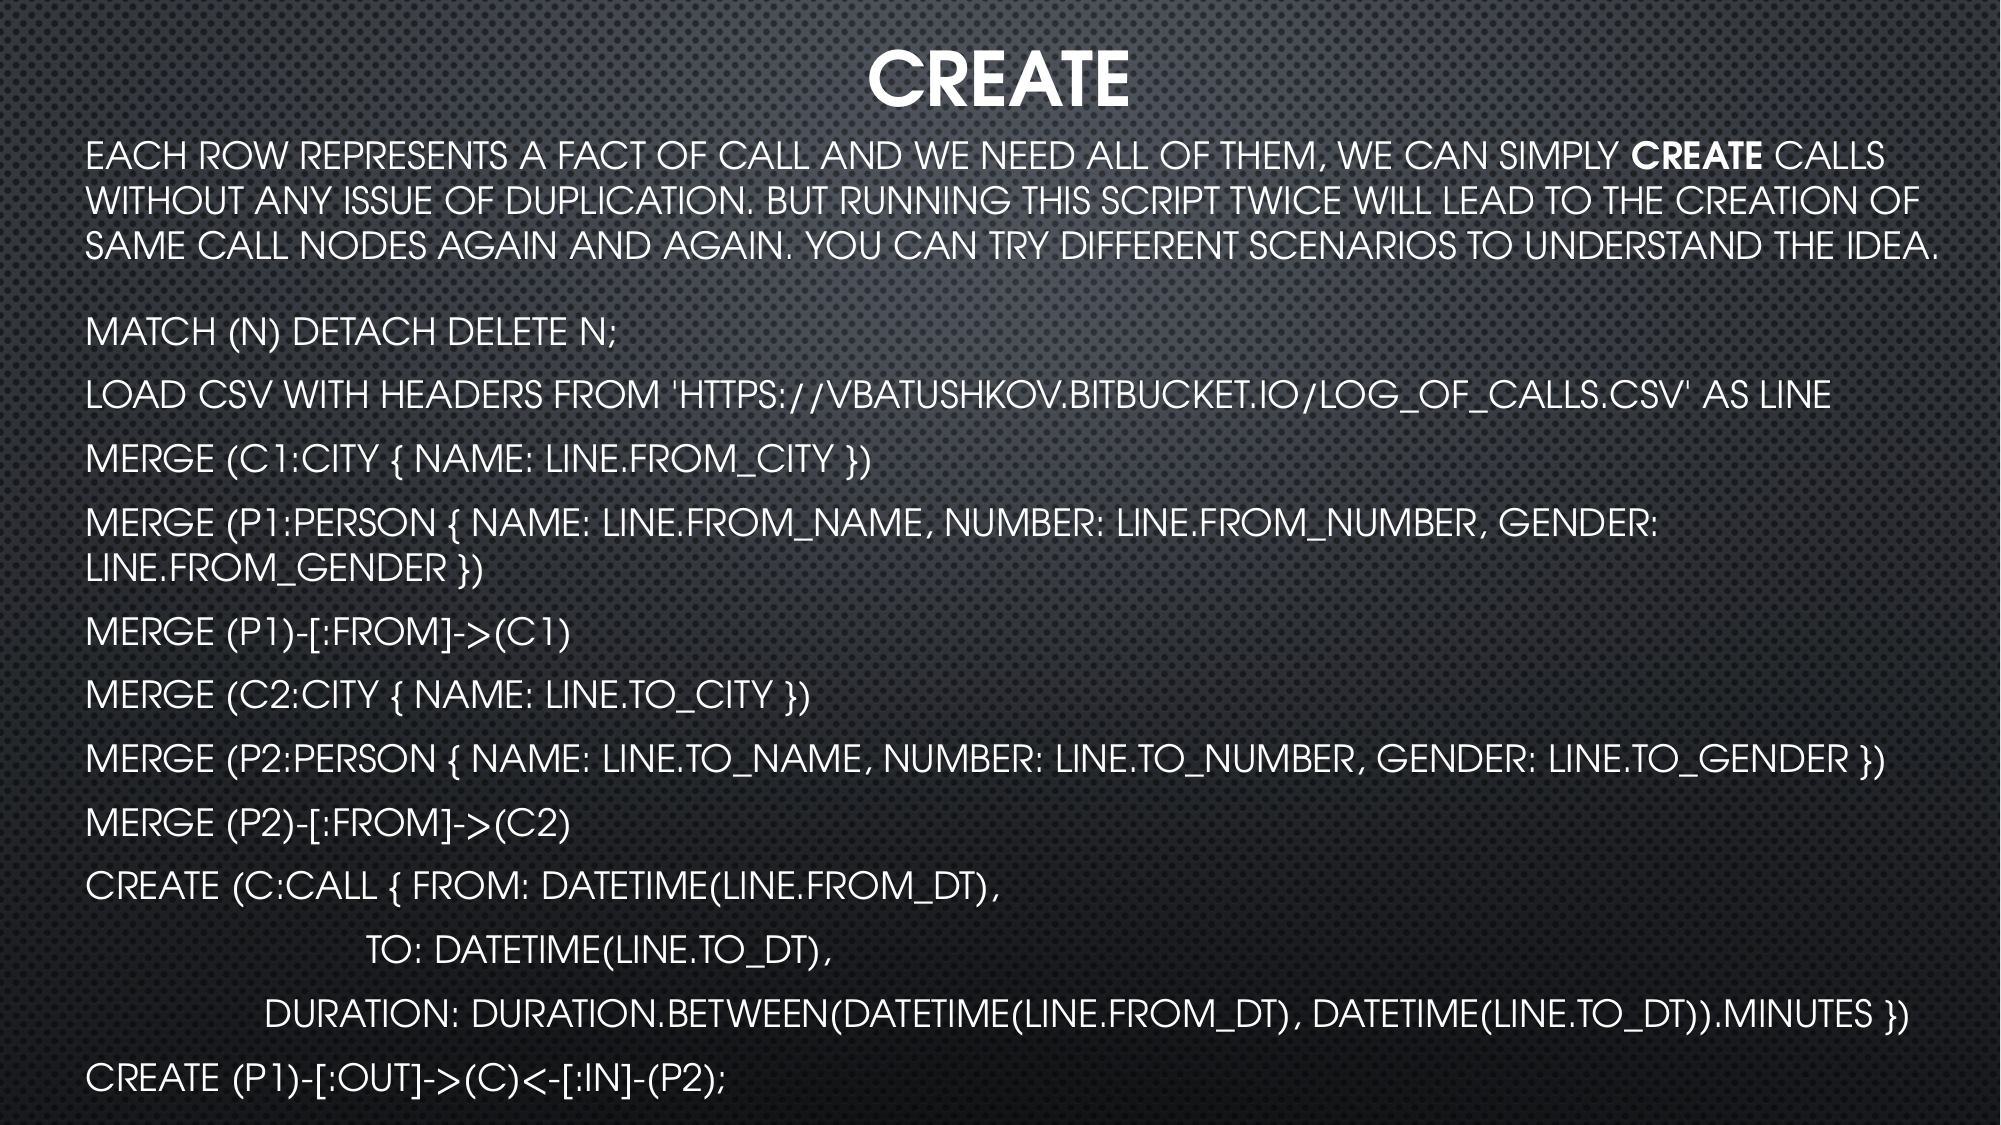

# create
each row represents a fact of call and we need all of them, we can simply CREATE calls without any issue of duplication. But running this script twice will lead to the creation of same Call nodes again and again. You can try different scenarios to understand the idea.

MATCH (n) DETACH DELETE n;
LOAD CSV WITH HEADERS FROM 'https://vbatushkov.bitbucket.io/log_of_calls.csv' AS line
MERGE (c1:City { name: line.from_city })
MERGE (p1:Person { name: line.from_name, number: line.from_number, gender: line.from_gender })
MERGE (p1)-[:FROM]->(c1)
MERGE (c2:City { name: line.to_city })
MERGE (p2:Person { name: line.to_name, number: line.to_number, gender: line.to_gender })
MERGE (p2)-[:FROM]->(c2)
CREATE (c:Call { from: datetime(line.from_dt),
		 to: datetime(line.to_dt),
                 duration: duration.between(datetime(line.from_dt), datetime(line.to_dt)).minutes })
CREATE (p1)-[:OUT]->(c)<-[:IN]-(p2);